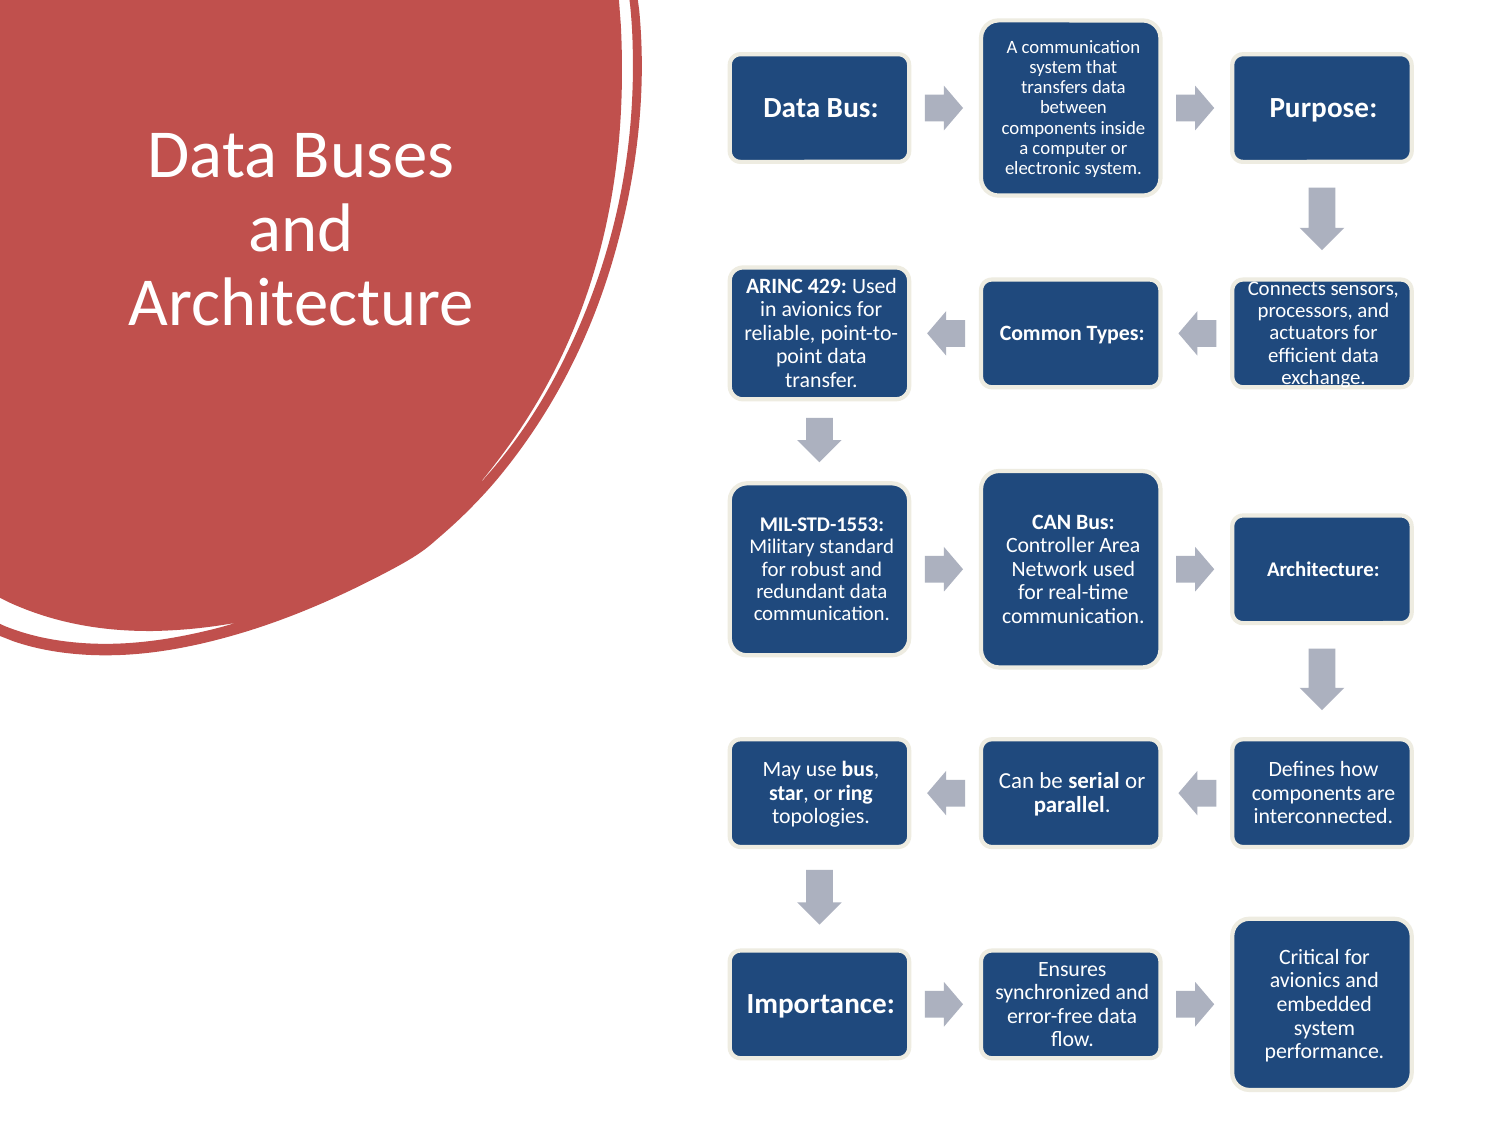

Data Bus:

A communication system that transfers data between components inside a computer or electronic system.

Purpose:

Connects sensors, processors, and actuators for efficient data exchange.

Common Types:

ARINC 429: Used in avionics for reliable, point-to-point data transfer.

MIL-STD-1553: Military standard for robust and redundant data communication.

CAN Bus: Controller Area Network used for real-time communication.

Architecture:

Defines how components are interconnected.

Can be serial or parallel.

May use bus, star, or ring topologies.

Importance:

Ensures synchronized and error-free data flow.

Critical for avionics and embedded system performance.
# Data Buses and Architecture